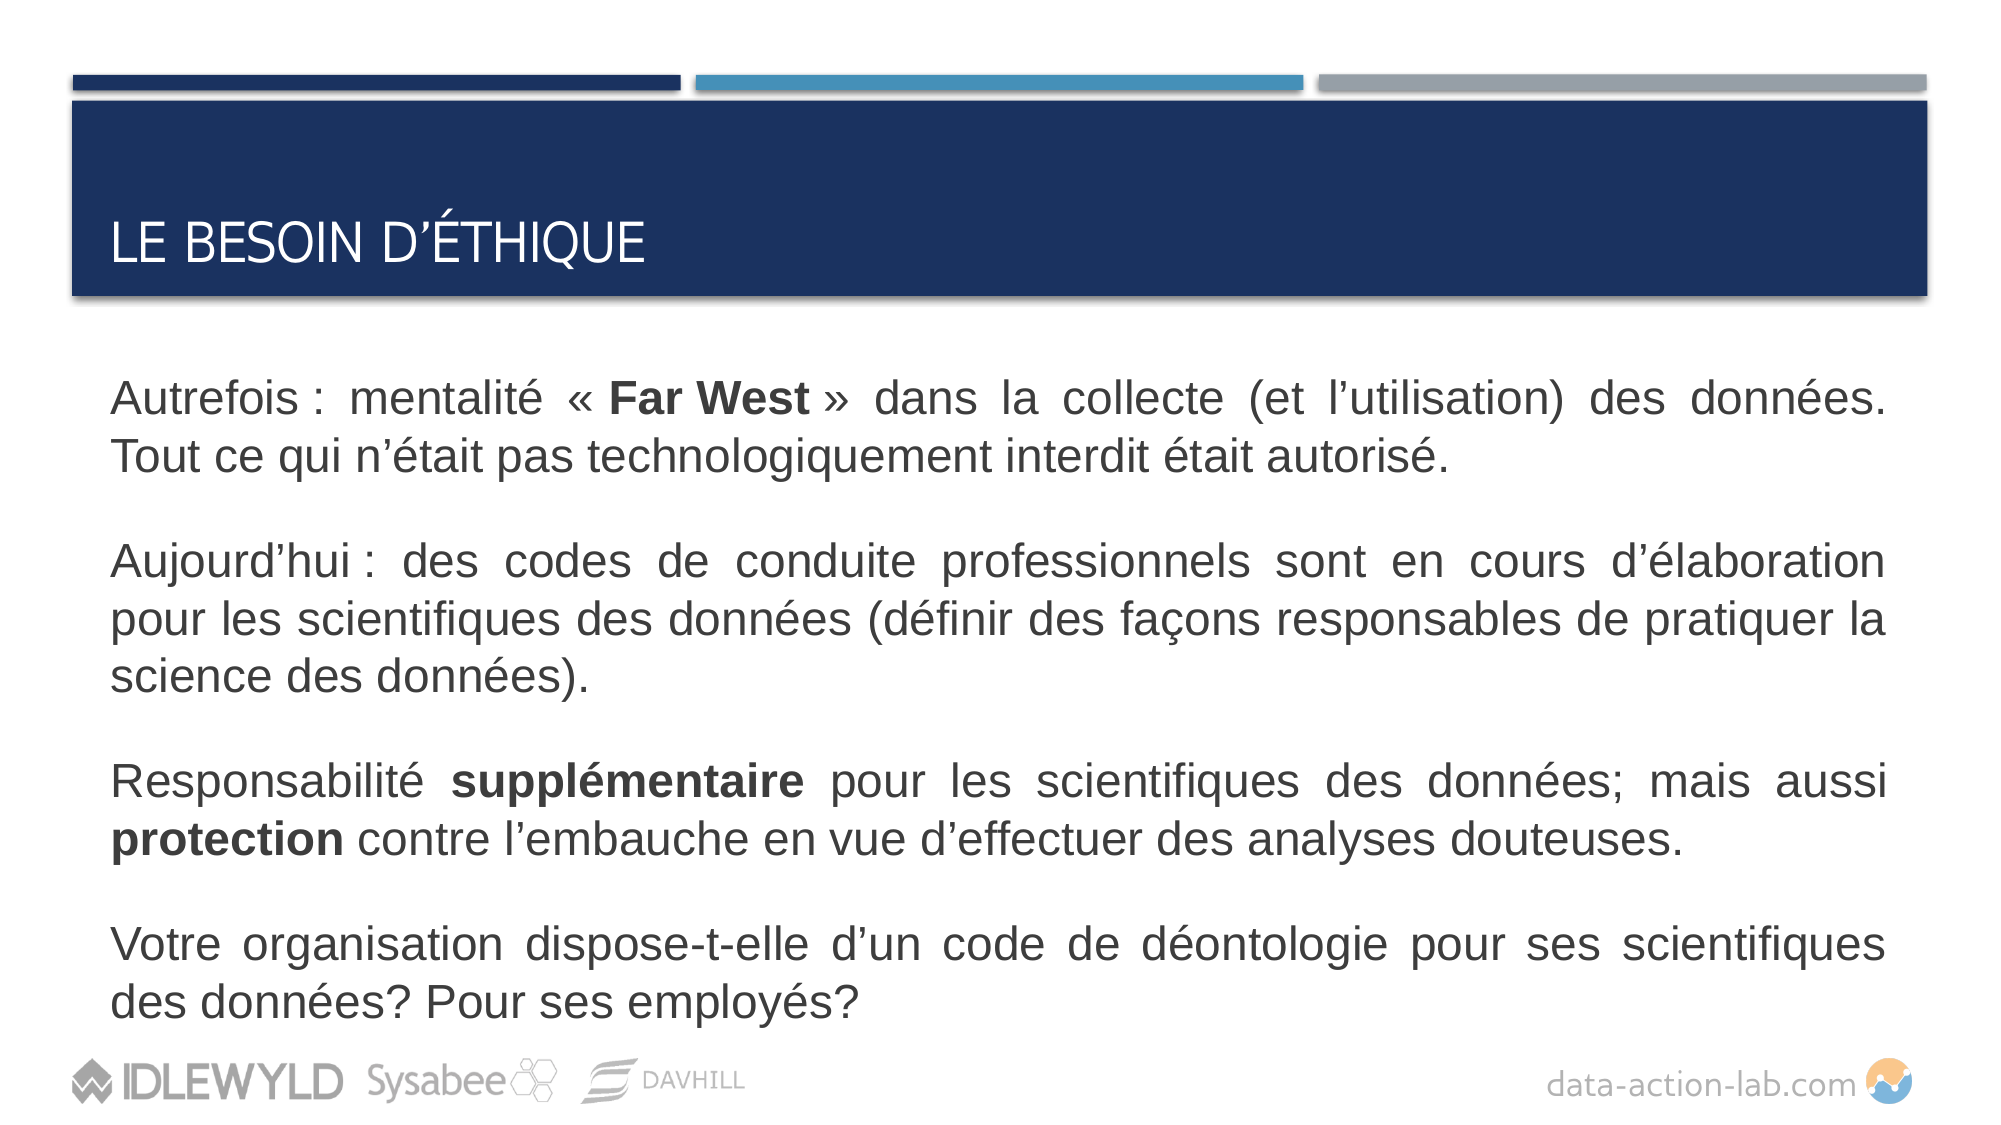

# Le besoin d’éthique
Autrefois : mentalité « Far West » dans la collecte (et l’utilisation) des données. Tout ce qui n’était pas technologiquement interdit était autorisé.

Aujourd’hui : des codes de conduite professionnels sont en cours d’élaboration pour les scientifiques des données (définir des façons responsables de pratiquer la science des données).

Responsabilité supplémentaire pour les scientifiques des données; mais aussi protection contre l’embauche en vue d’effectuer des analyses douteuses.

Votre organisation dispose-t-elle d’un code de déontologie pour ses scientifiques des données? Pour ses employés?